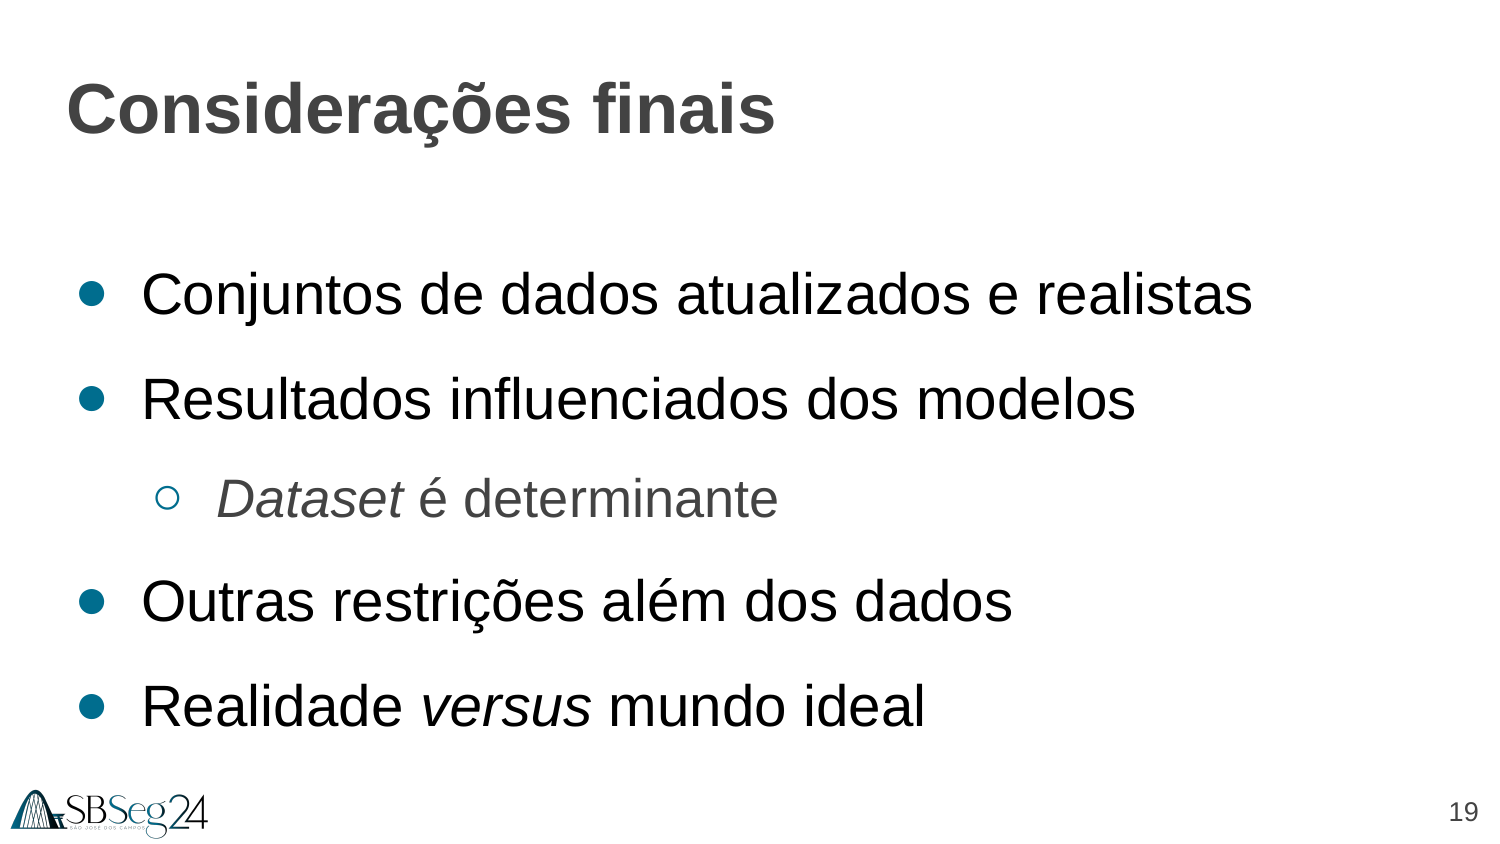

# Considerações finais
Conjuntos de dados atualizados e realistas
Resultados influenciados dos modelos
Dataset é determinante
Outras restrições além dos dados
Realidade versus mundo ideal
19